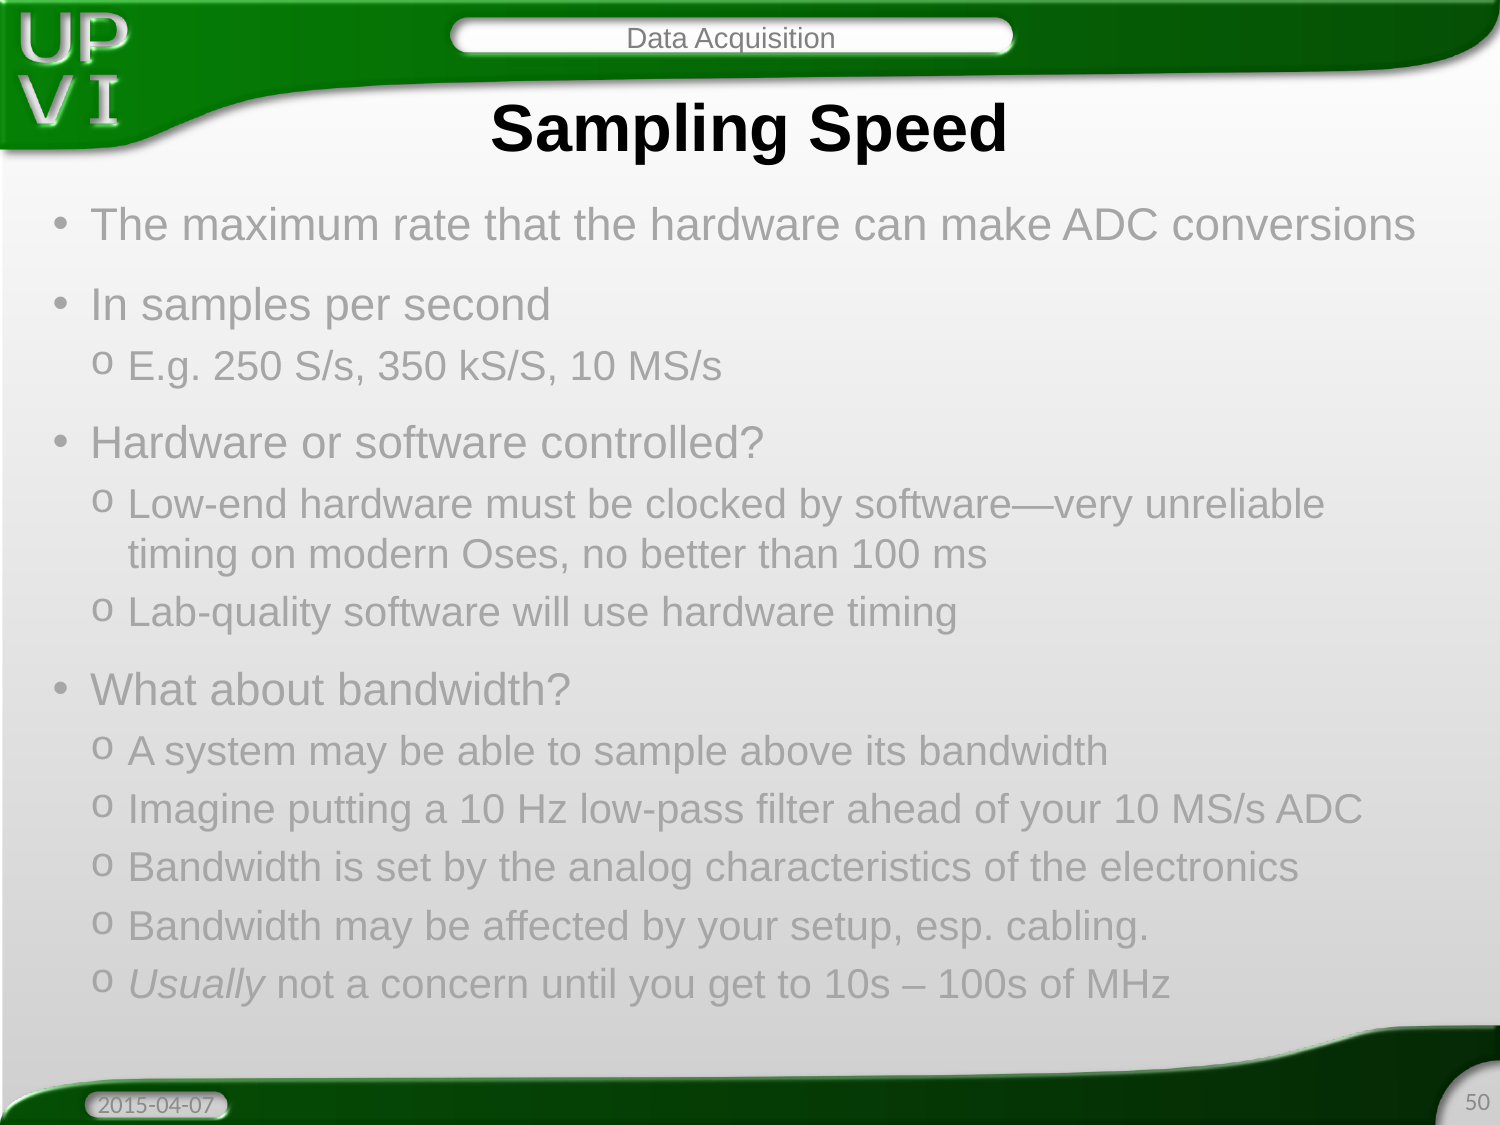

Data Acquisition
# Sampling Speed
The maximum rate that the hardware can make ADC conversions
In samples per second
E.g. 250 S/s, 350 kS/S, 10 MS/s
Hardware or software controlled?
Low-end hardware must be clocked by software—very unreliable timing on modern Oses, no better than 100 ms
Lab-quality software will use hardware timing
What about bandwidth?
A system may be able to sample above its bandwidth
Imagine putting a 10 Hz low-pass filter ahead of your 10 MS/s ADC
Bandwidth is set by the analog characteristics of the electronics
Bandwidth may be affected by your setup, esp. cabling.
Usually not a concern until you get to 10s – 100s of MHz
50
2015-04-07